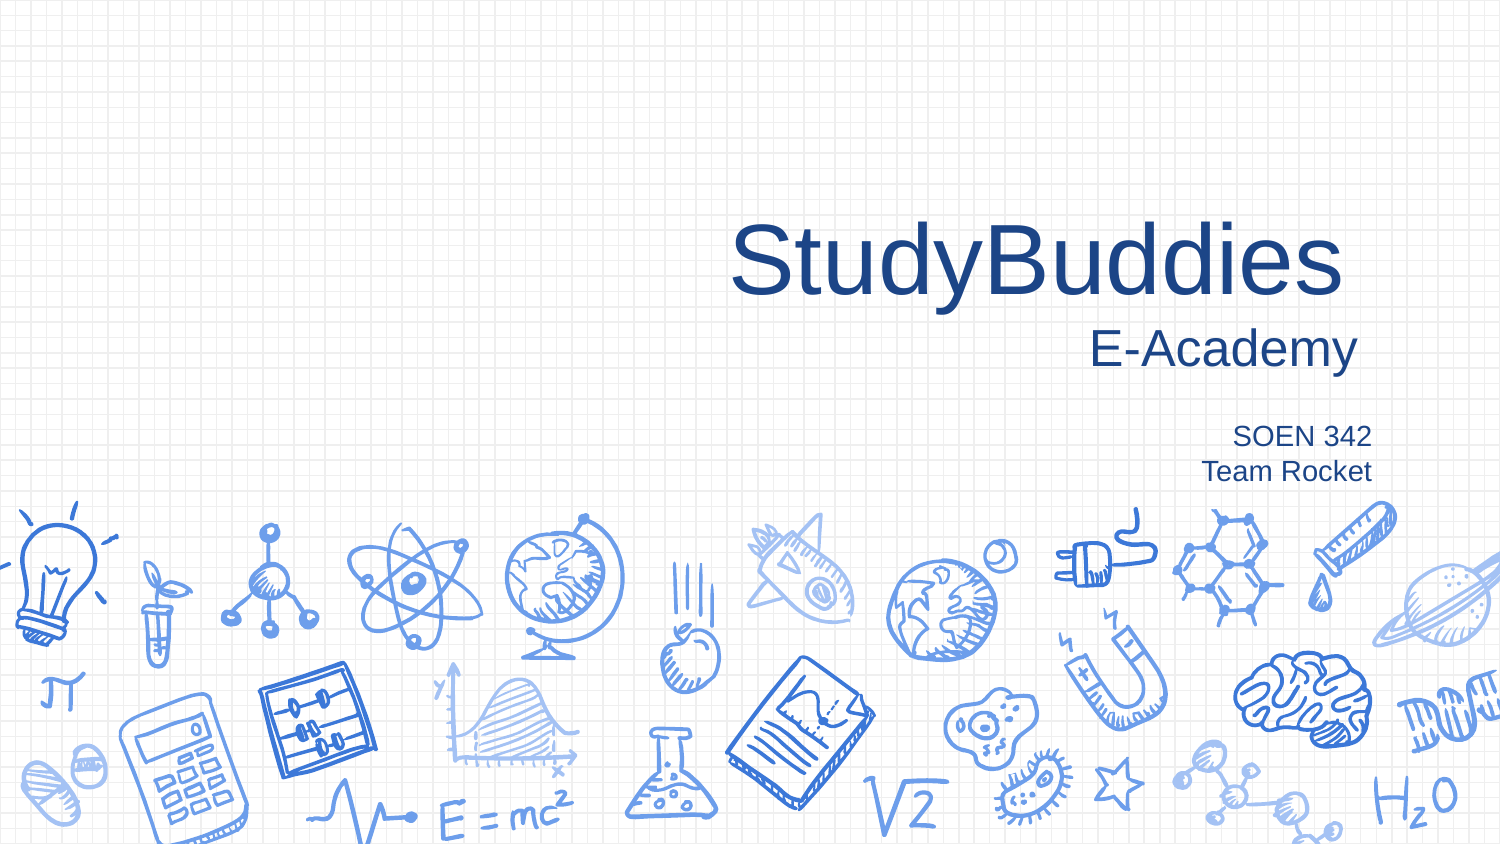

# StudyBuddies
E-Academy
SOEN 342
Team Rocket